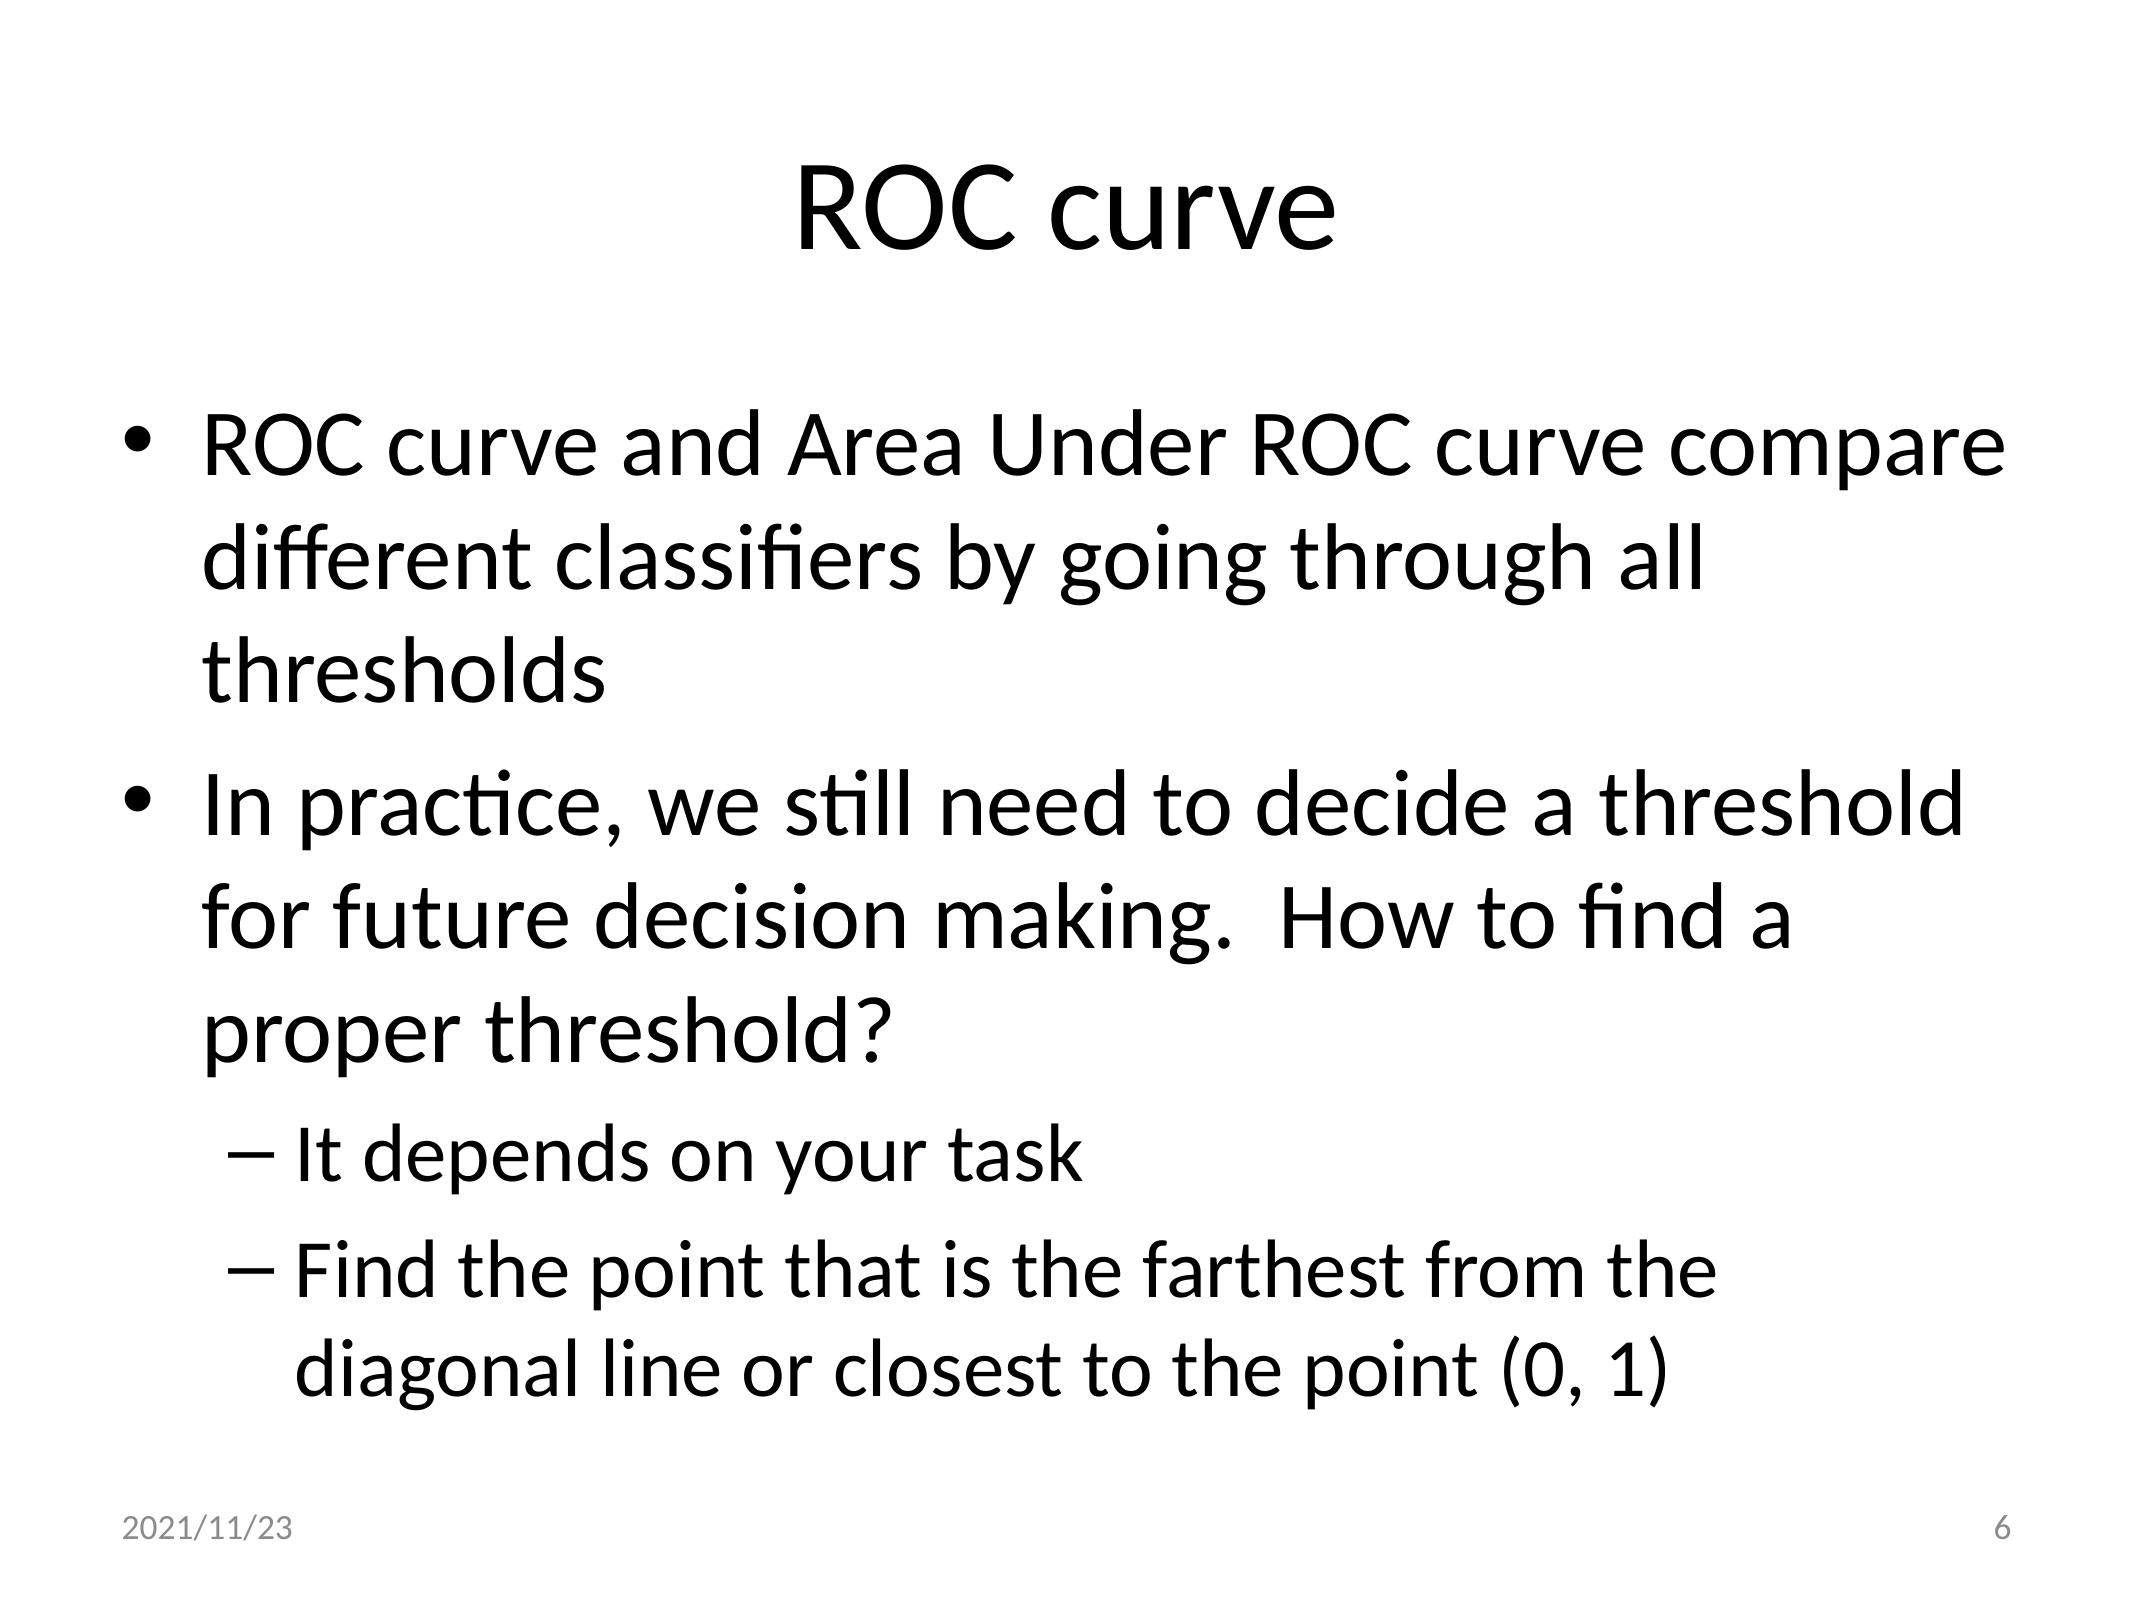

# ROC curve
ROC curve and Area Under ROC curve compare different classifiers by going through all thresholds
In practice, we still need to decide a threshold for future decision making.  How to find a proper threshold?
It depends on your task
Find the point that is the farthest from the diagonal line or closest to the point (0, 1)
2021/11/23
6